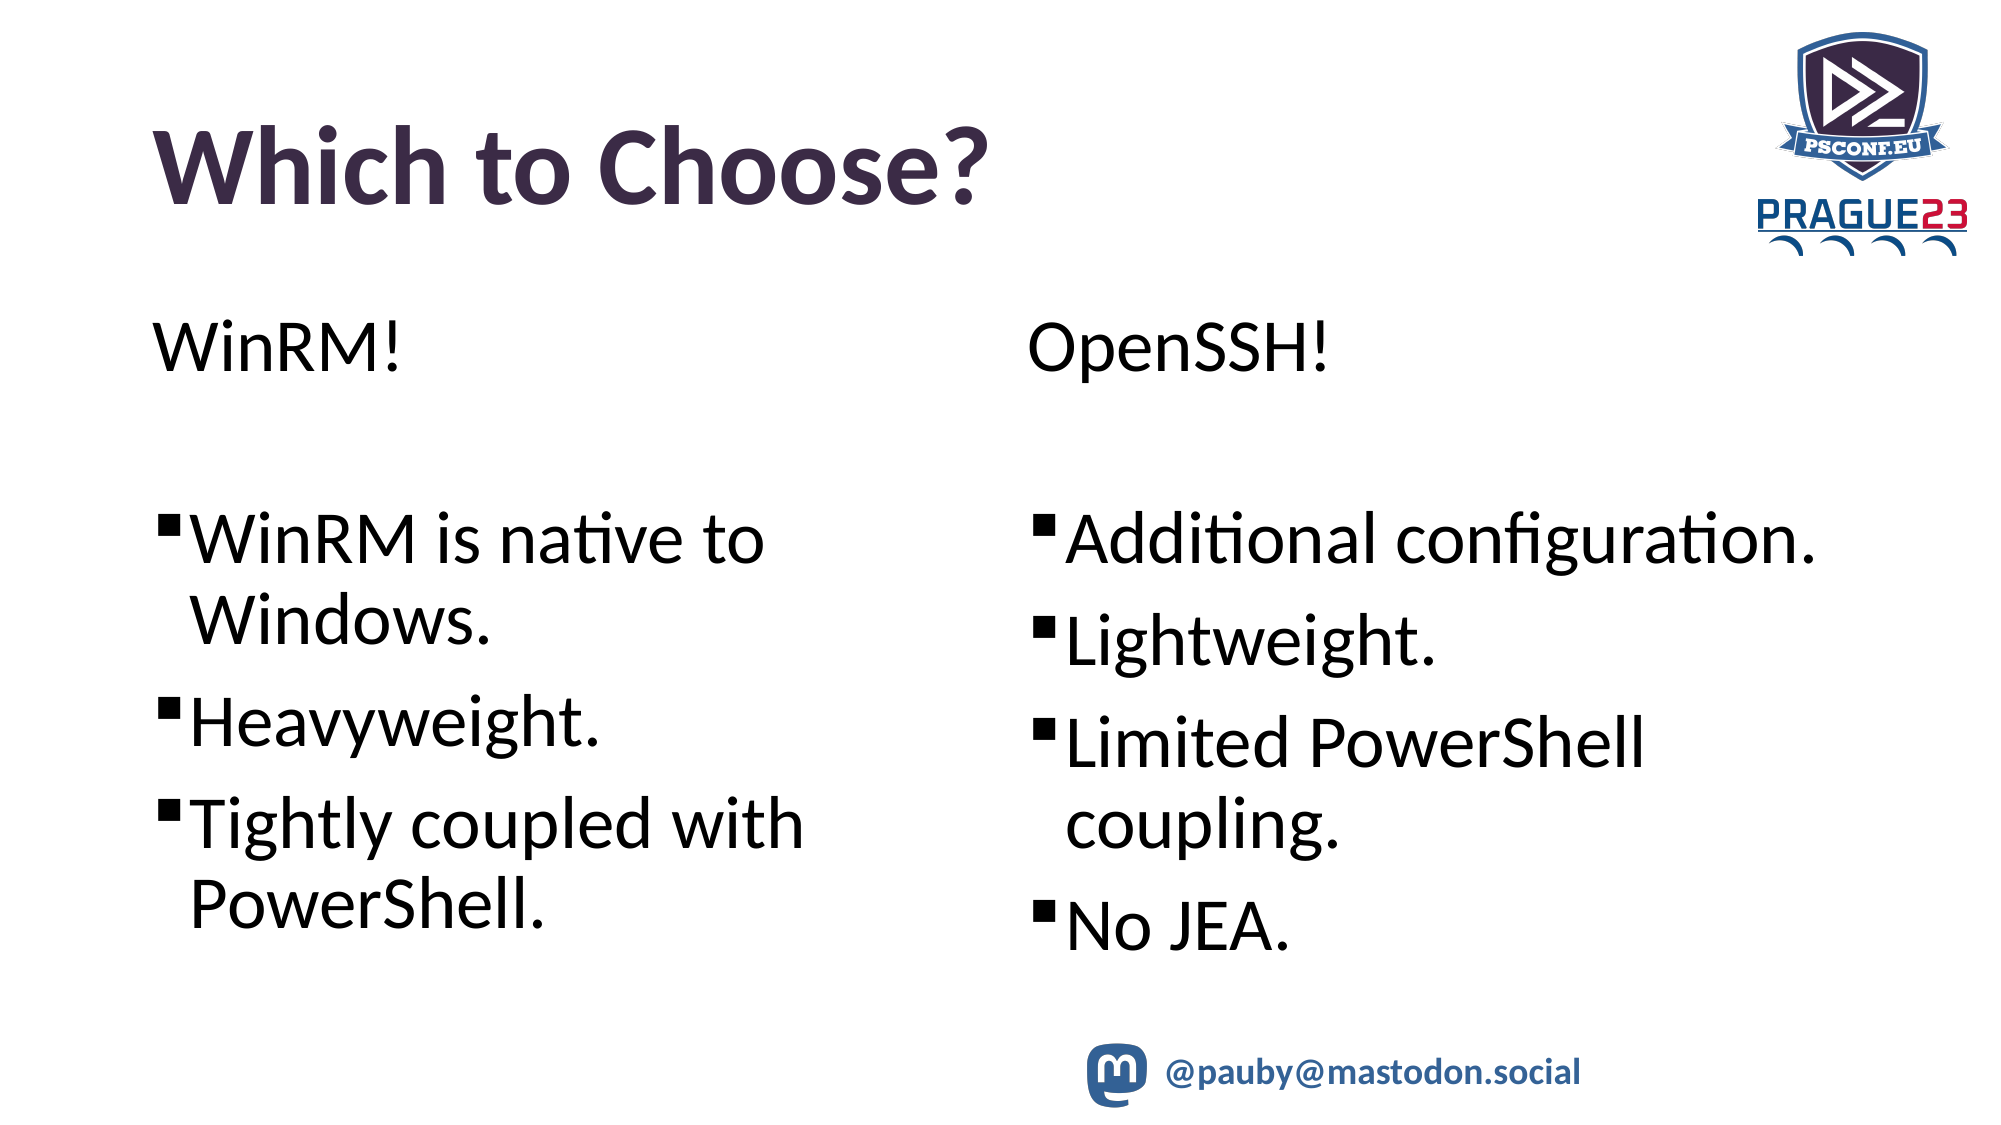

# Which to Choose?
WinRM!
WinRM is native to Windows.
Heavyweight.
Tightly coupled with PowerShell.

OpenSSH!
Additional configuration.
Lightweight.
Limited PowerShell coupling.
No JEA.